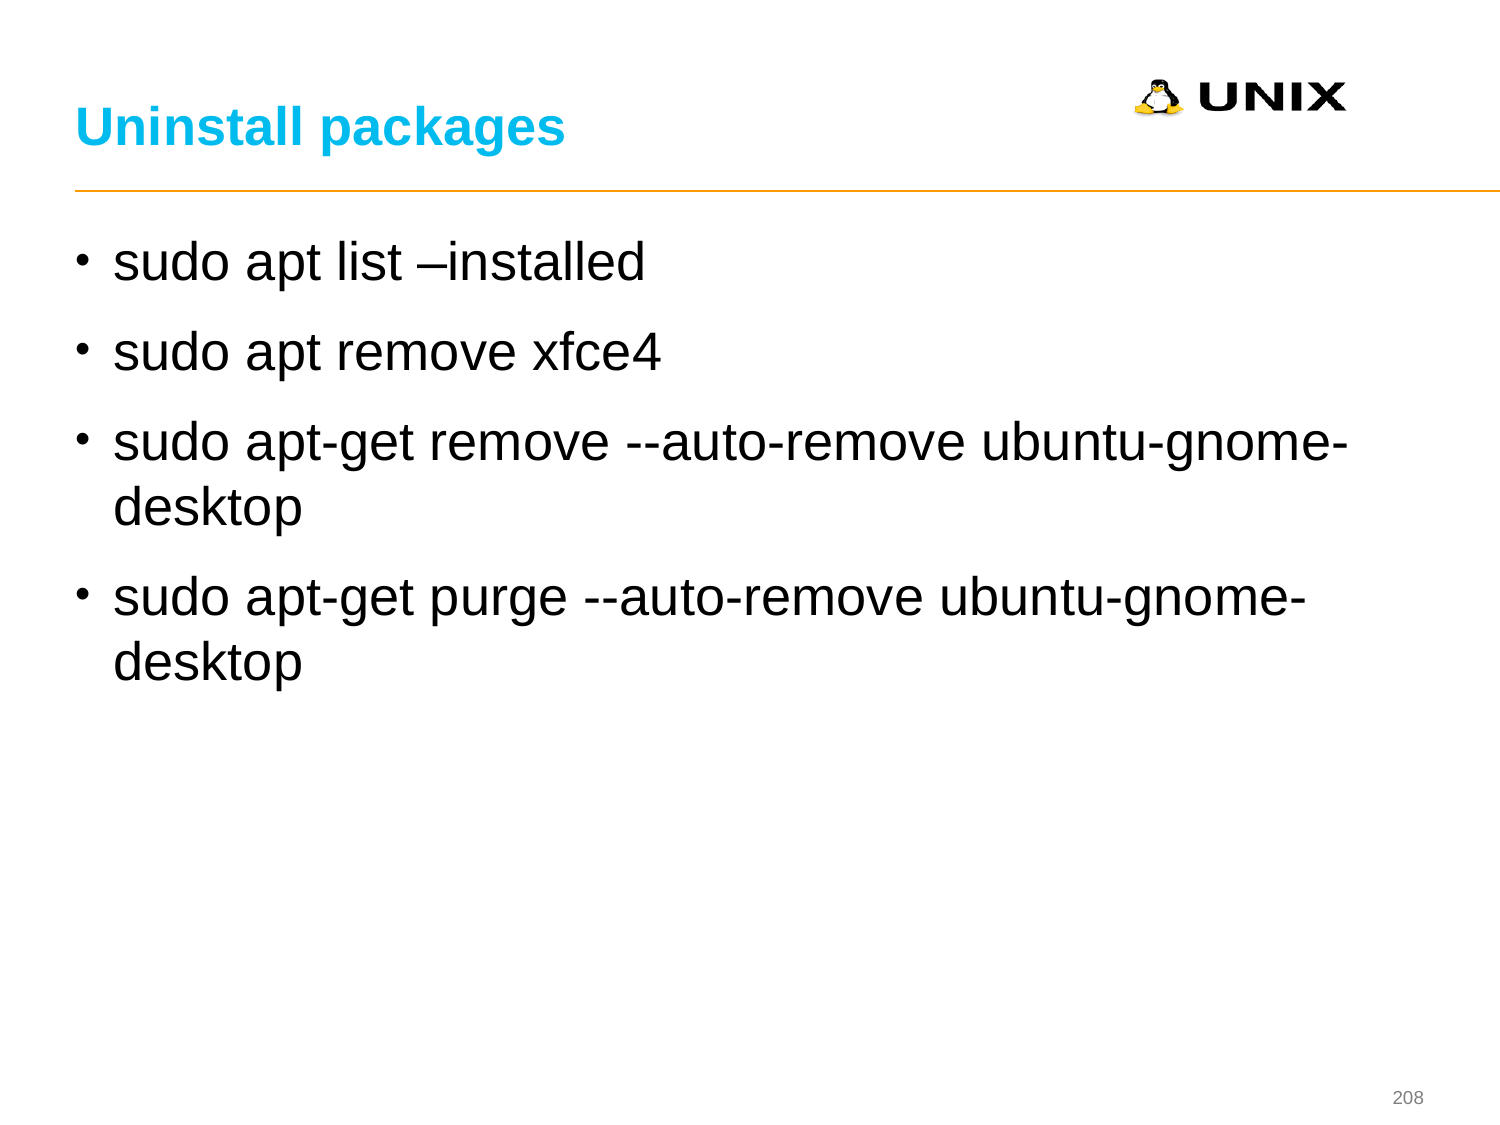

# Uninstall packages
sudo apt list –installed
sudo apt remove xfce4
sudo apt-get remove --auto-remove ubuntu-gnome-desktop
sudo apt-get purge --auto-remove ubuntu-gnome-desktop